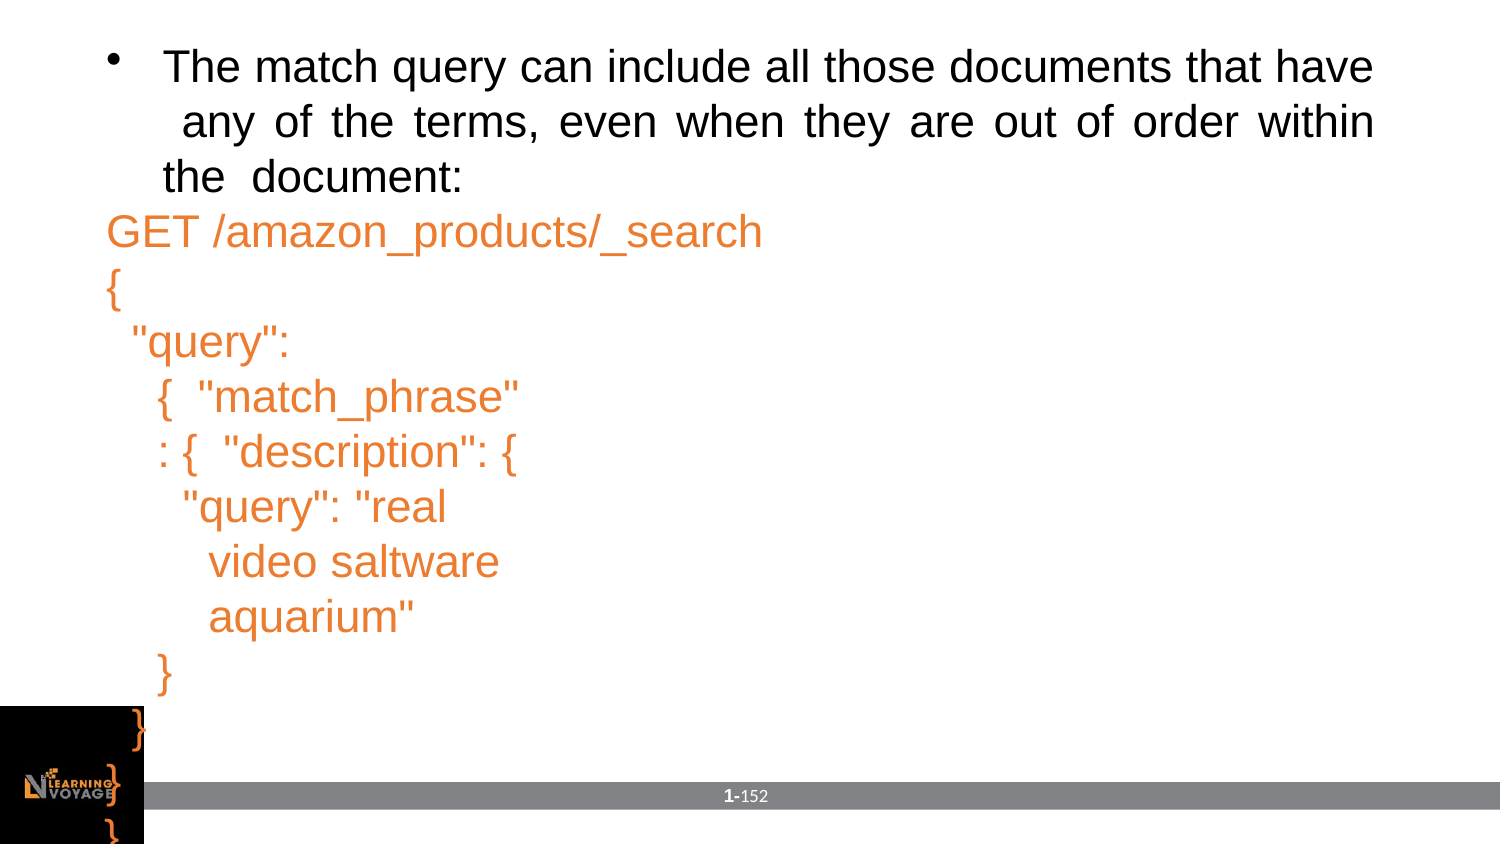

The match query can include all those documents that have  any of the terms, even when they are out of order within the  document:
GET /amazon_products/_search
{
"query": {  "match_phrase": {  "description": {
"query": "real video saltware aquarium"
}
}
}
}
1-152